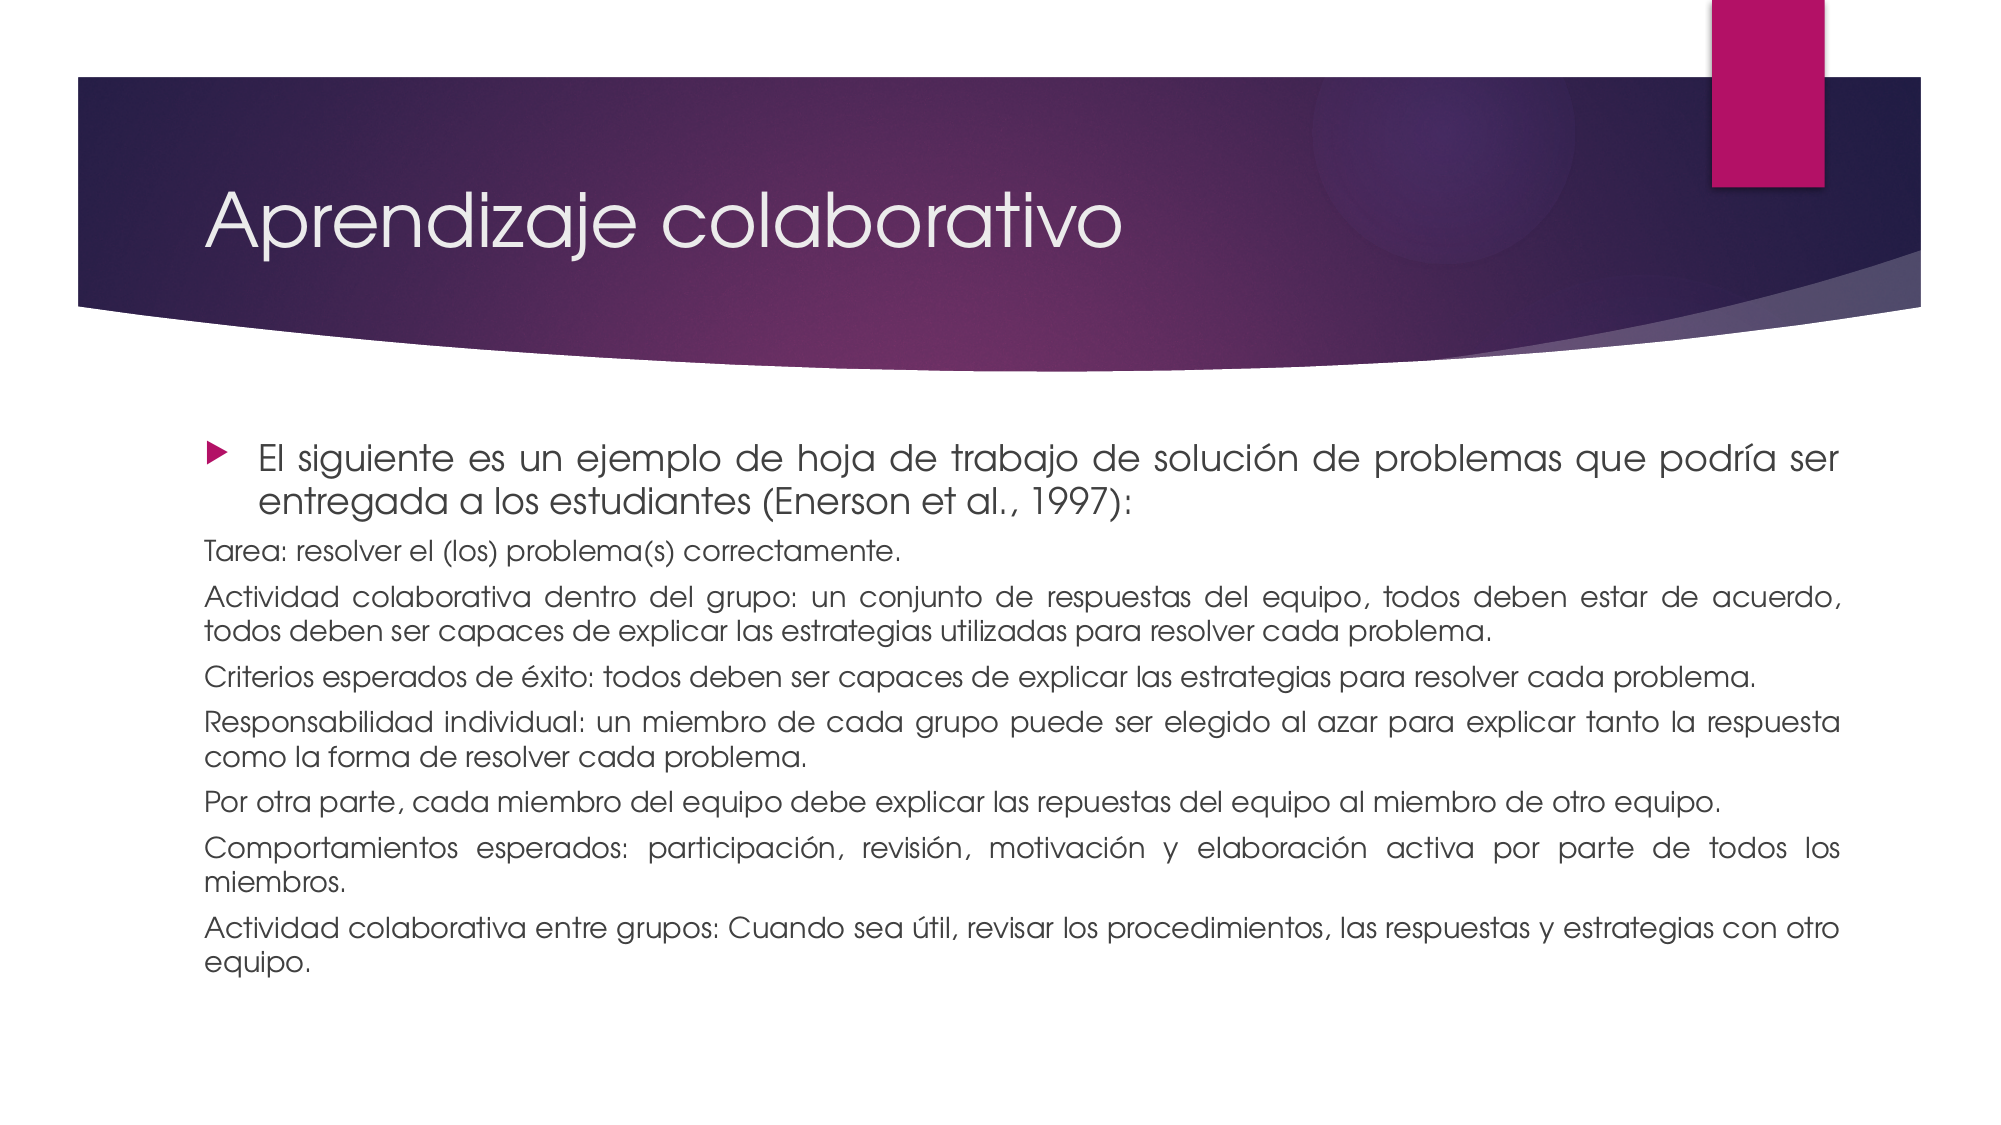

# Aprendizaje colaborativo
El siguiente es un ejemplo de hoja de trabajo de solución de problemas que podría ser entregada a los estudiantes (Enerson et al., 1997):
Tarea: resolver el (los) problema(s) correctamente.
Actividad colaborativa dentro del grupo: un conjunto de respuestas del equipo, todos deben estar de acuerdo, todos deben ser capaces de explicar las estrategias utilizadas para resolver cada problema.
Criterios esperados de éxito: todos deben ser capaces de explicar las estrategias para resolver cada problema.
Responsabilidad individual: un miembro de cada grupo puede ser elegido al azar para explicar tanto la respuesta como la forma de resolver cada problema.
Por otra parte, cada miembro del equipo debe explicar las repuestas del equipo al miembro de otro equipo.
Comportamientos esperados: participación, revisión, motivación y elaboración activa por parte de todos los miembros.
Actividad colaborativa entre grupos: Cuando sea útil, revisar los procedimientos, las respuestas y estrategias con otro equipo.